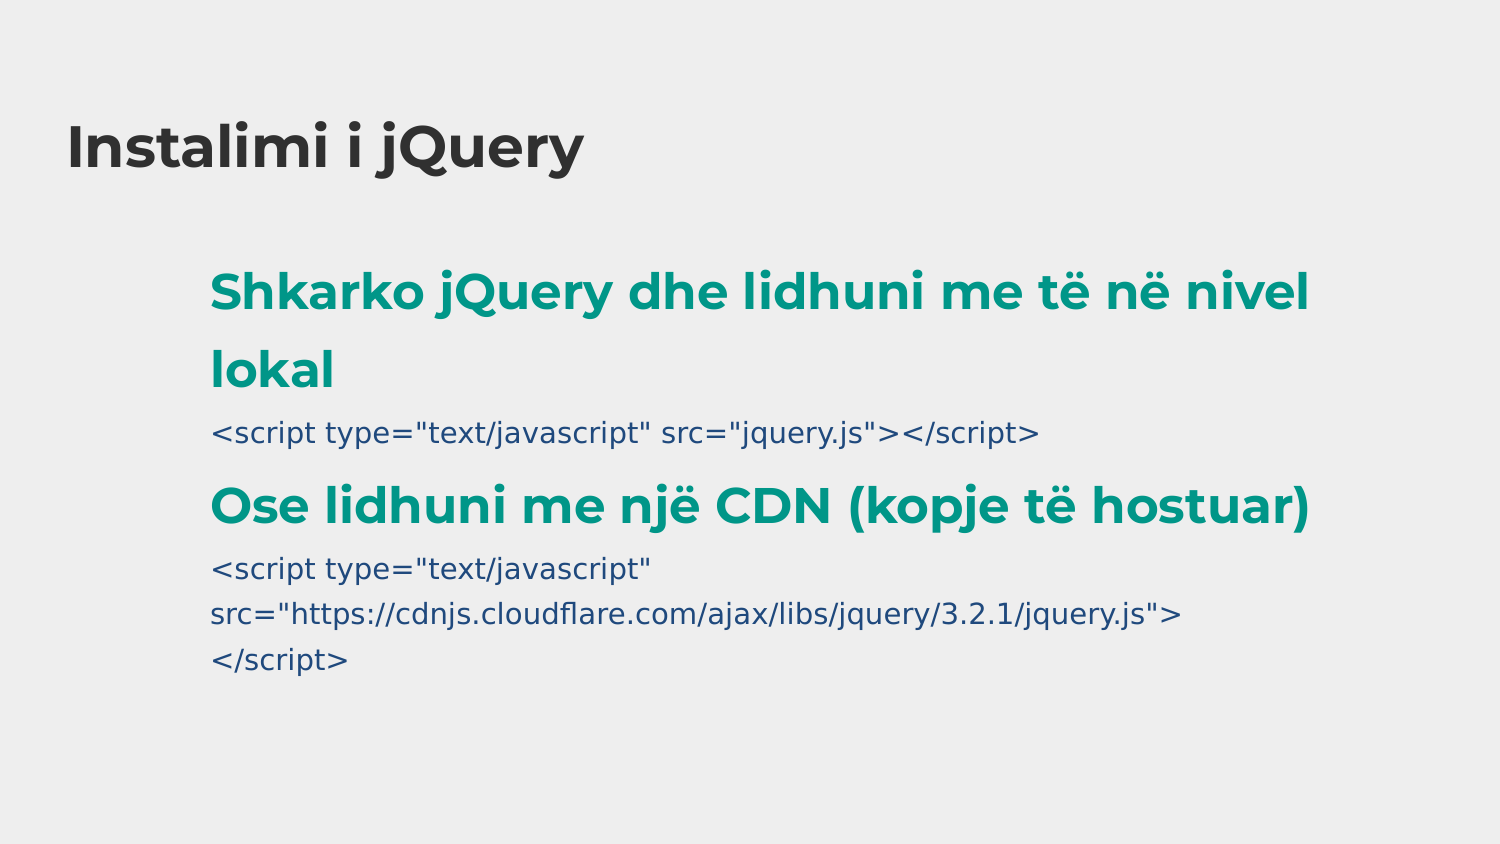

# Instalimi i jQuery

Shkarko jQuery dhe lidhuni me të në nivel lokal
<script type="text/javascript" src="jquery.js"></script>
Ose lidhuni me një CDN (kopje të hostuar)
<script type="text/javascript"
src="https://cdnjs.cloudflare.com/ajax/libs/jquery/3.2.1/jquery.js">
</script>